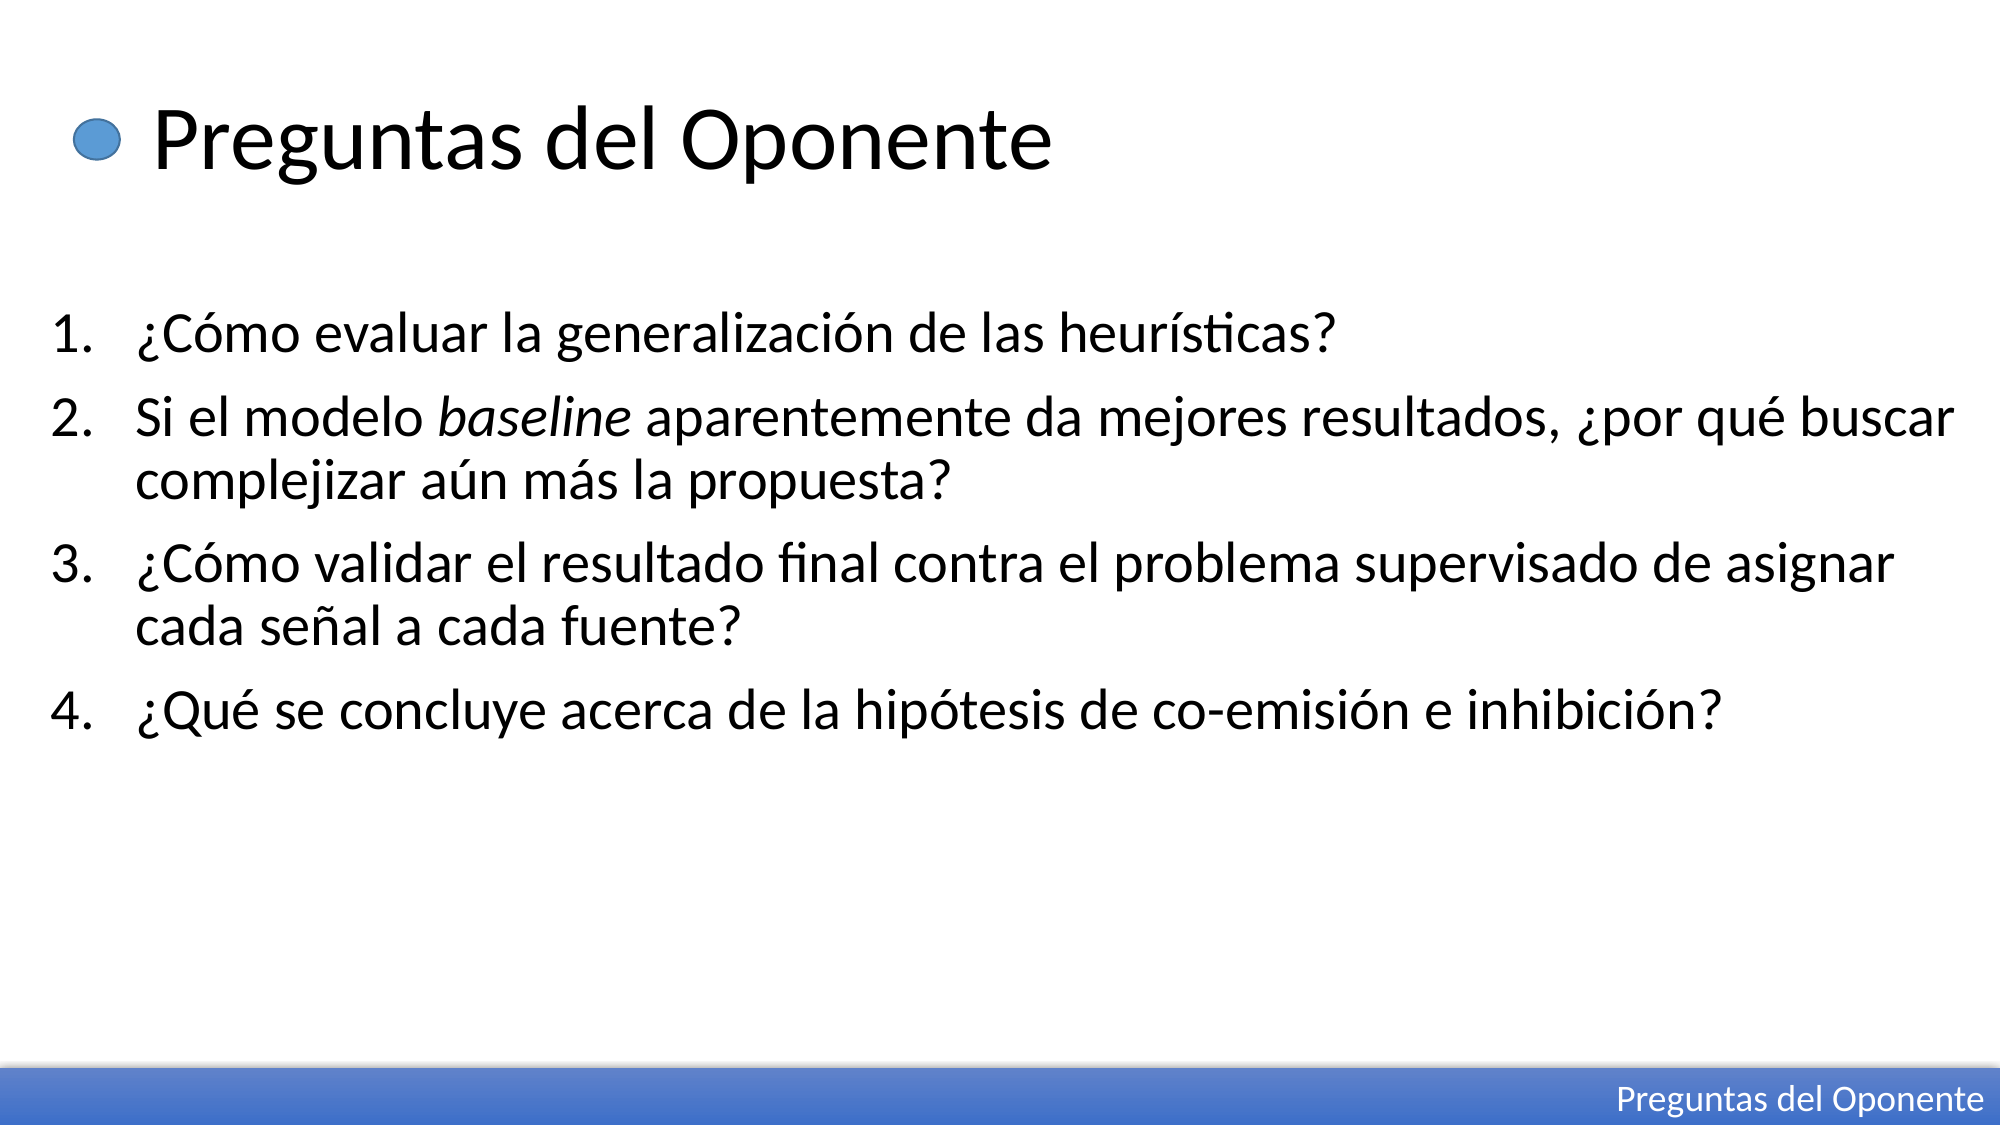

# Preguntas del Oponente

¿Cómo evaluar la generalización de las heurísticas?
Si el modelo baseline aparentemente da mejores resultados, ¿por qué buscar complejizar aún más la propuesta?
¿Cómo validar el resultado final contra el problema supervisado de asignar cada señal a cada fuente?
¿Qué se concluye acerca de la hipótesis de co-emisión e inhibición?
Preguntas del Oponente